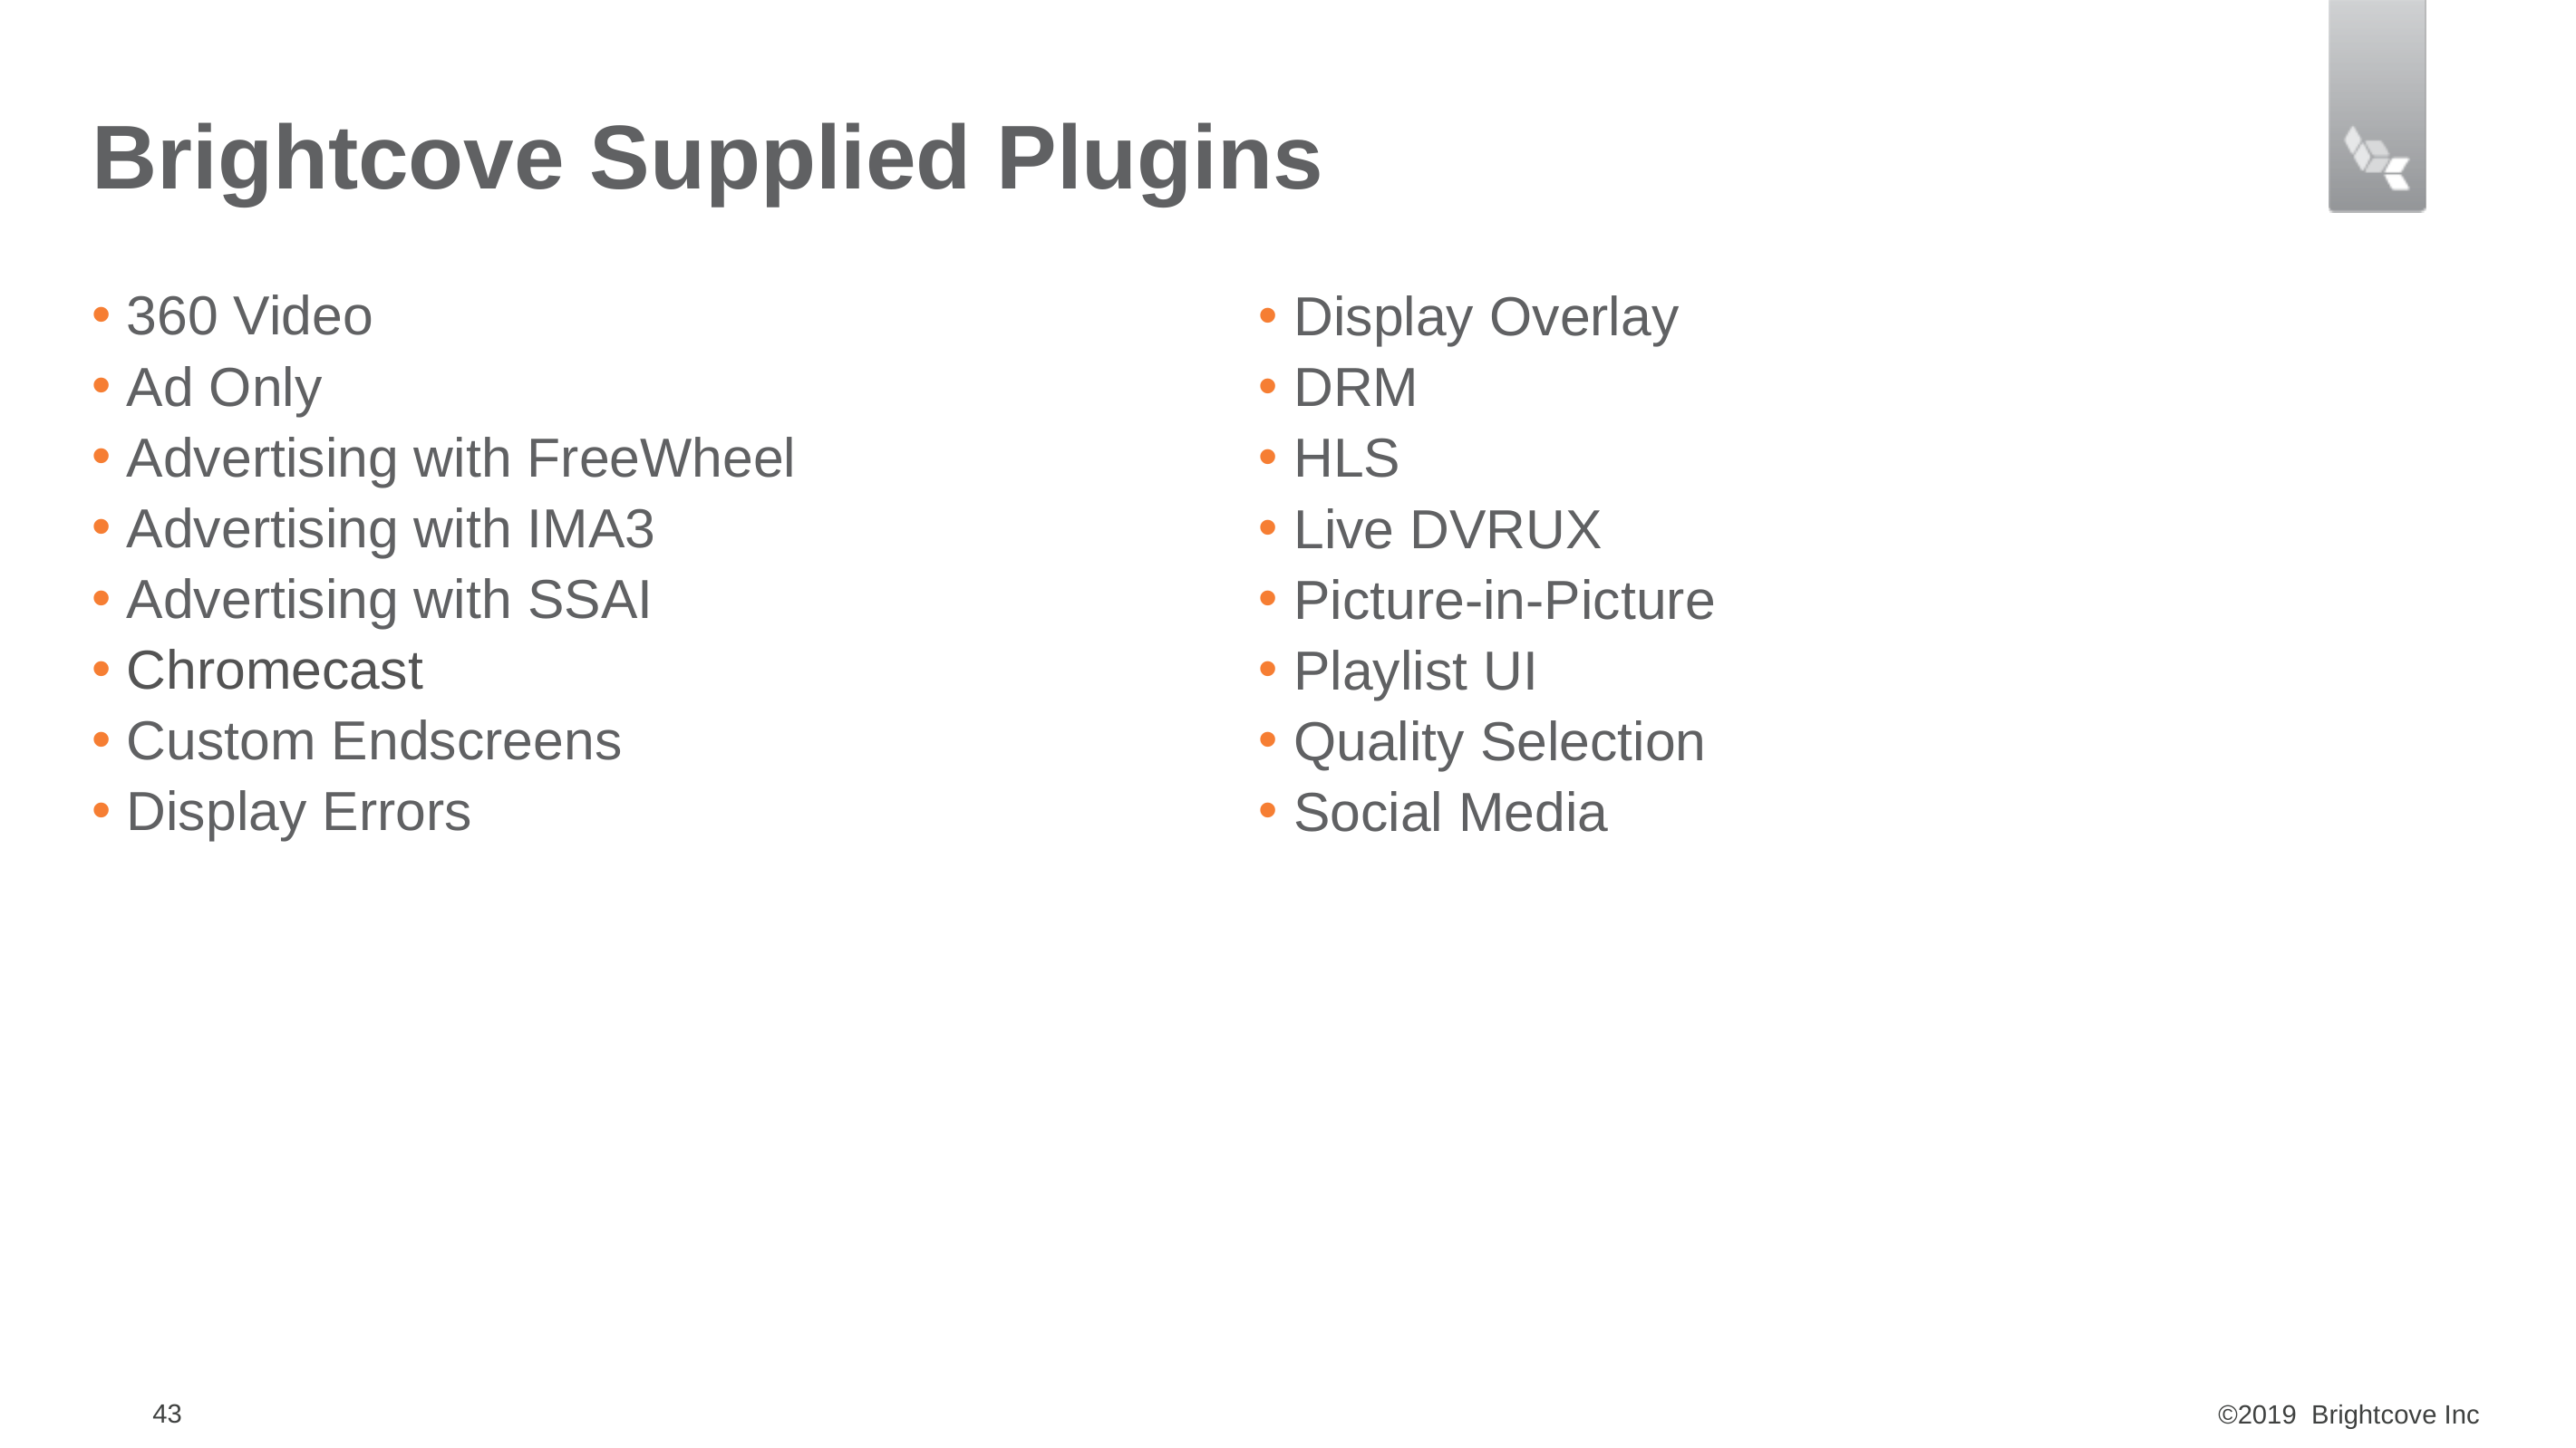

# Brightcove Supplied Plugins
360 Video
Ad Only
Advertising with FreeWheel
Advertising with IMA3
Advertising with SSAI
Chromecast
Custom Endscreens
Display Errors

Display Overlay
DRM
HLS
Live DVRUX
Picture-in-Picture
Playlist UI
Quality Selection
Social Media
43